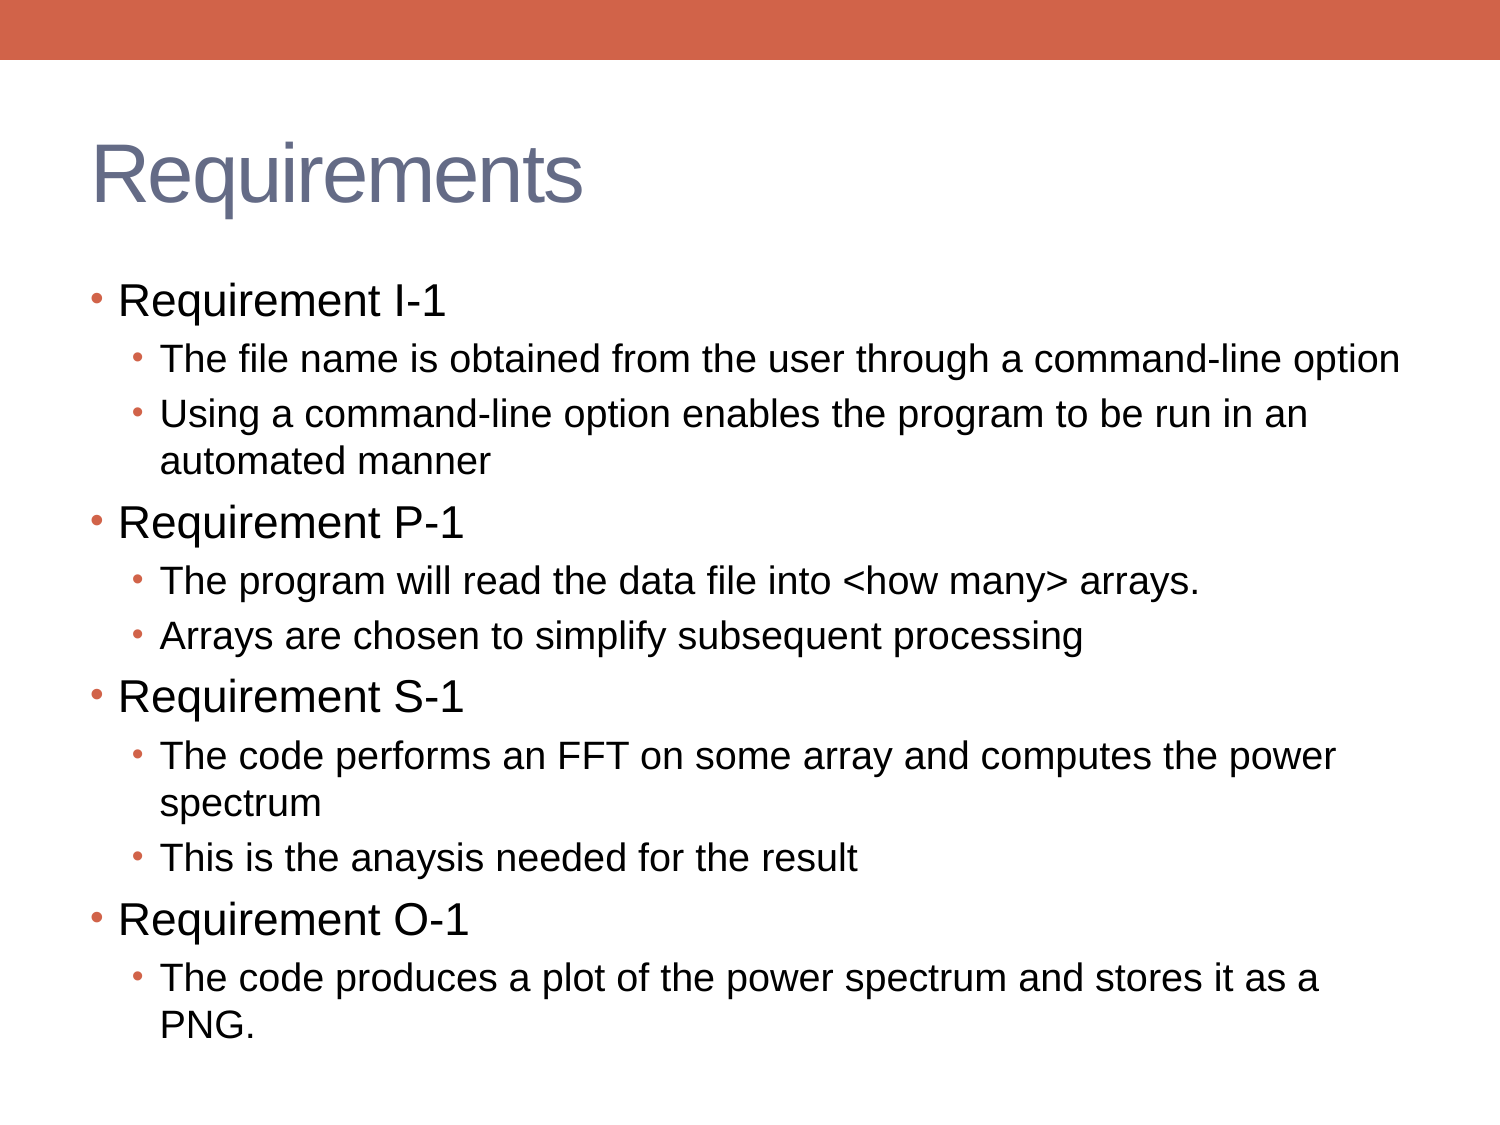

# Requirements
Requirement I-1
The file name is obtained from the user through a command-line option
Using a command-line option enables the program to be run in an automated manner
Requirement P-1
The program will read the data file into <how many> arrays.
Arrays are chosen to simplify subsequent processing
Requirement S-1
The code performs an FFT on some array and computes the power spectrum
This is the anaysis needed for the result
Requirement O-1
The code produces a plot of the power spectrum and stores it as a PNG.